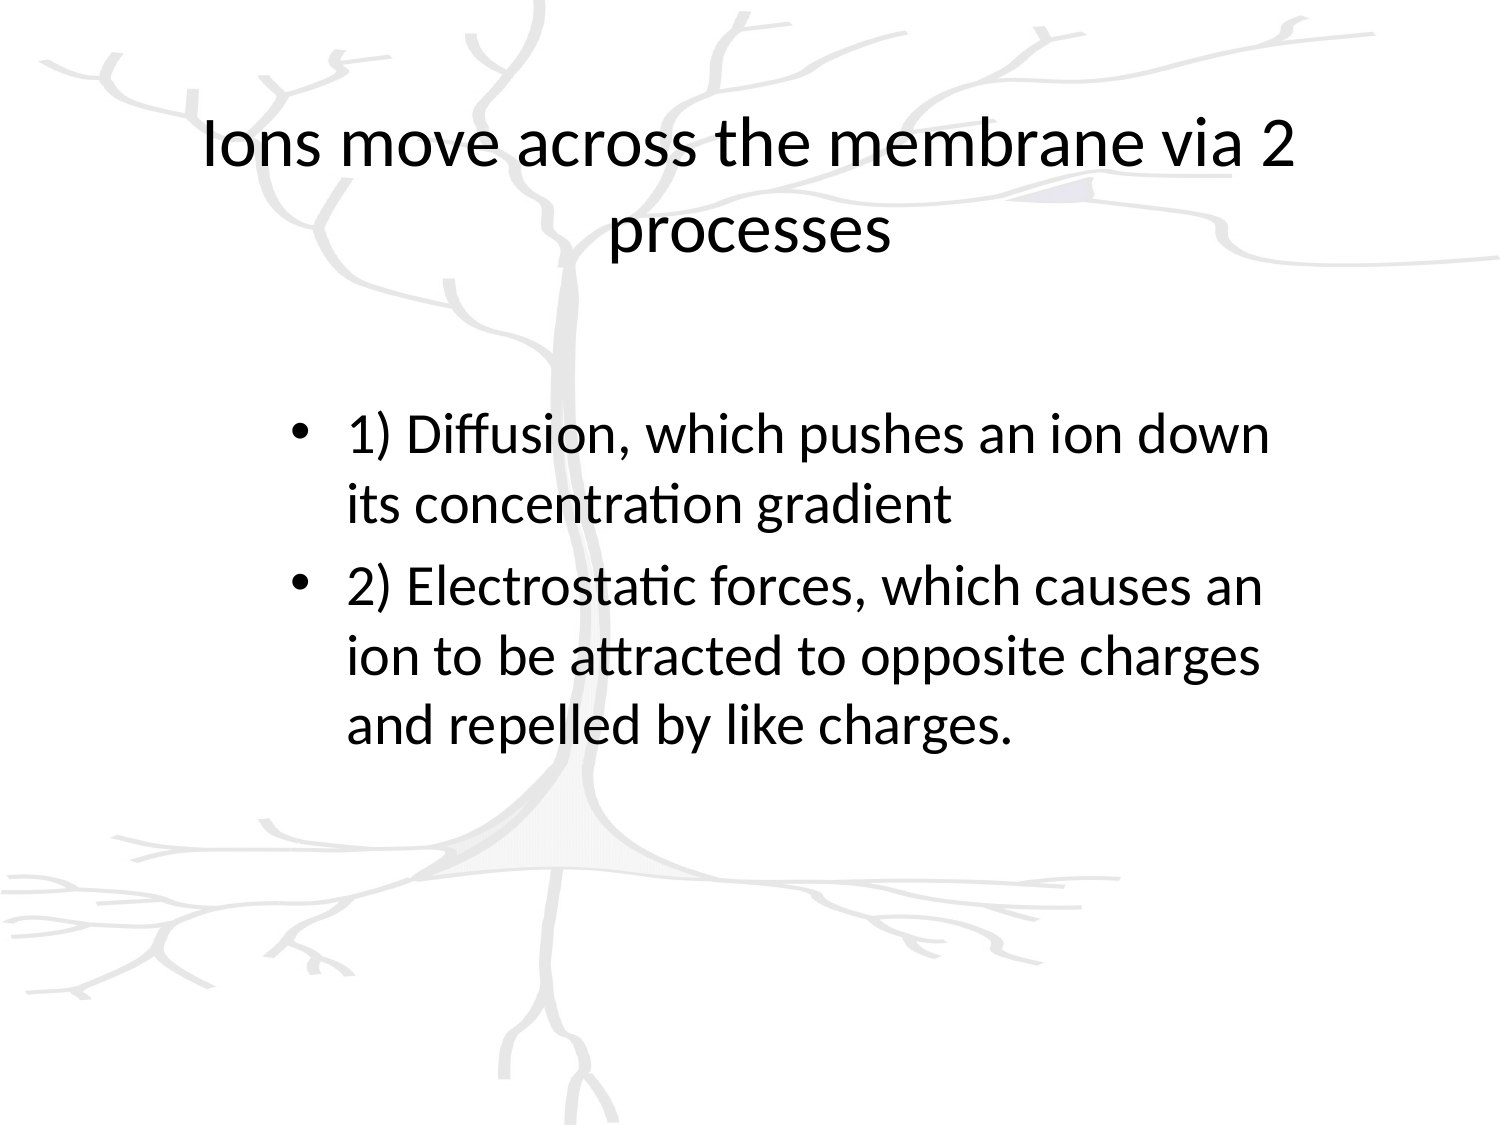

# Ions move across the membrane via 2 processes
1) Diffusion, which pushes an ion down its concentration gradient
2) Electrostatic forces, which causes an ion to be attracted to opposite charges and repelled by like charges.